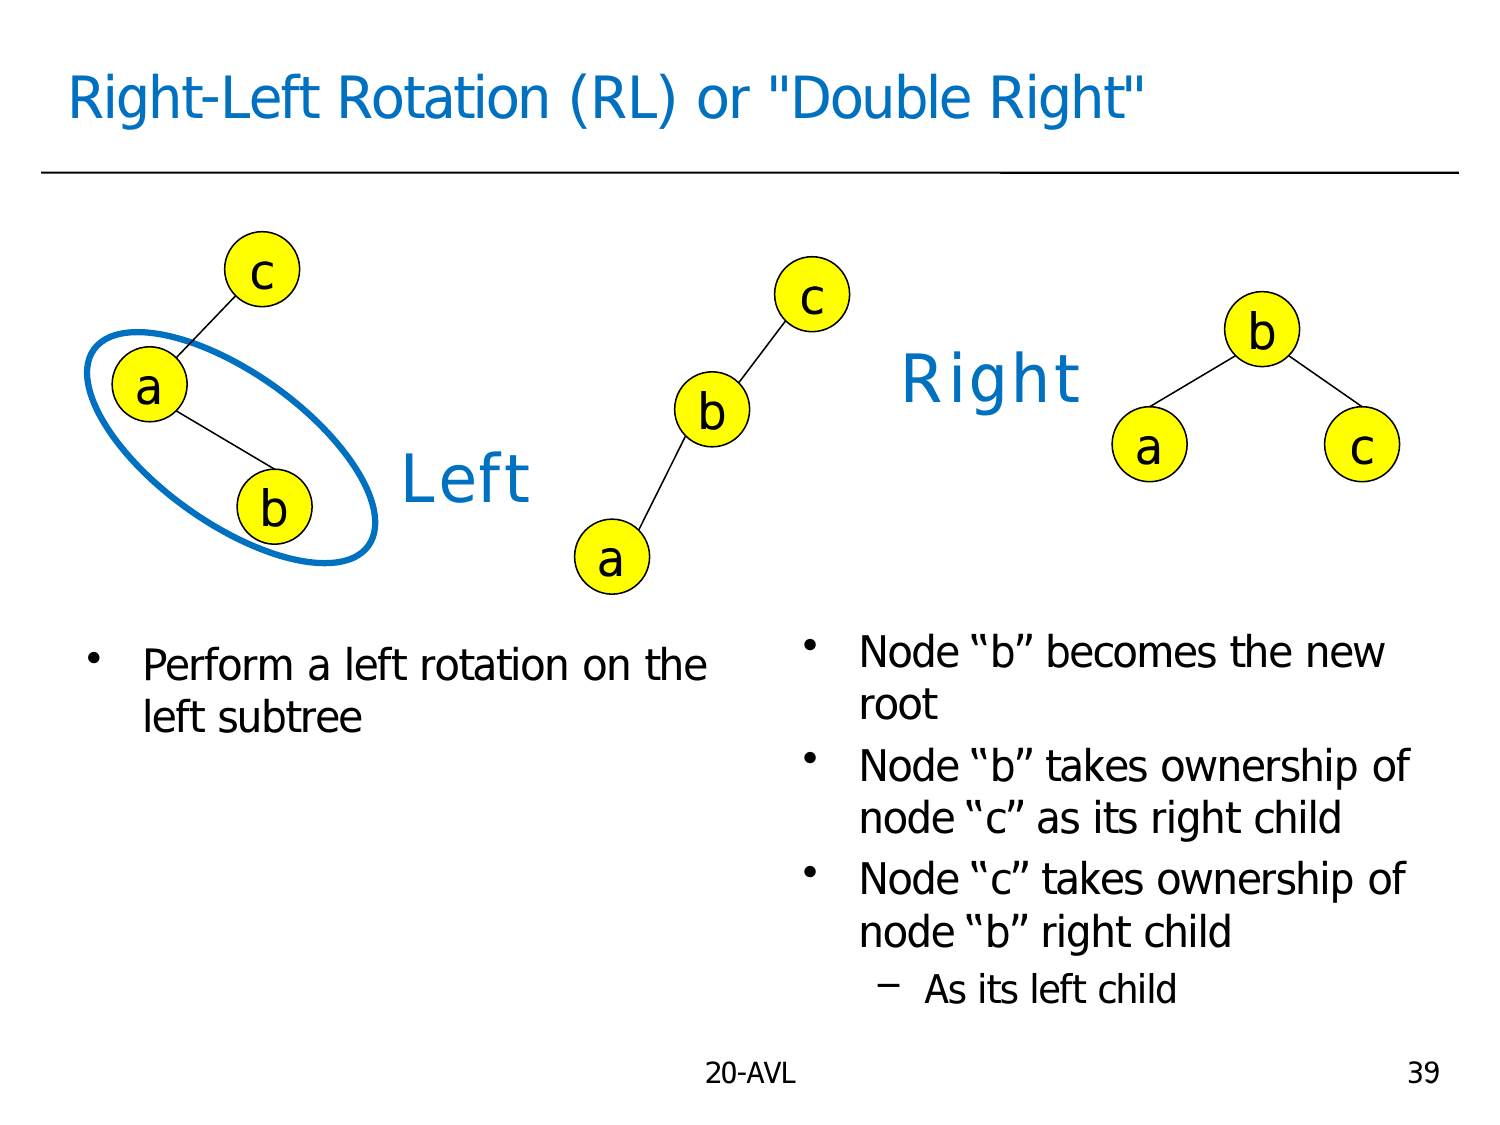

# Right-Left Rotation (RL) or "Double Right"

c
c
b
Right
a
b

a
c
Left
b
a
Node “b” becomes the new root
Node “b” takes ownership of node “c” as its right child
Node “c” takes ownership of node “b” right child
As its left child

Perform a left rotation on the left subtree

20-AVL
39